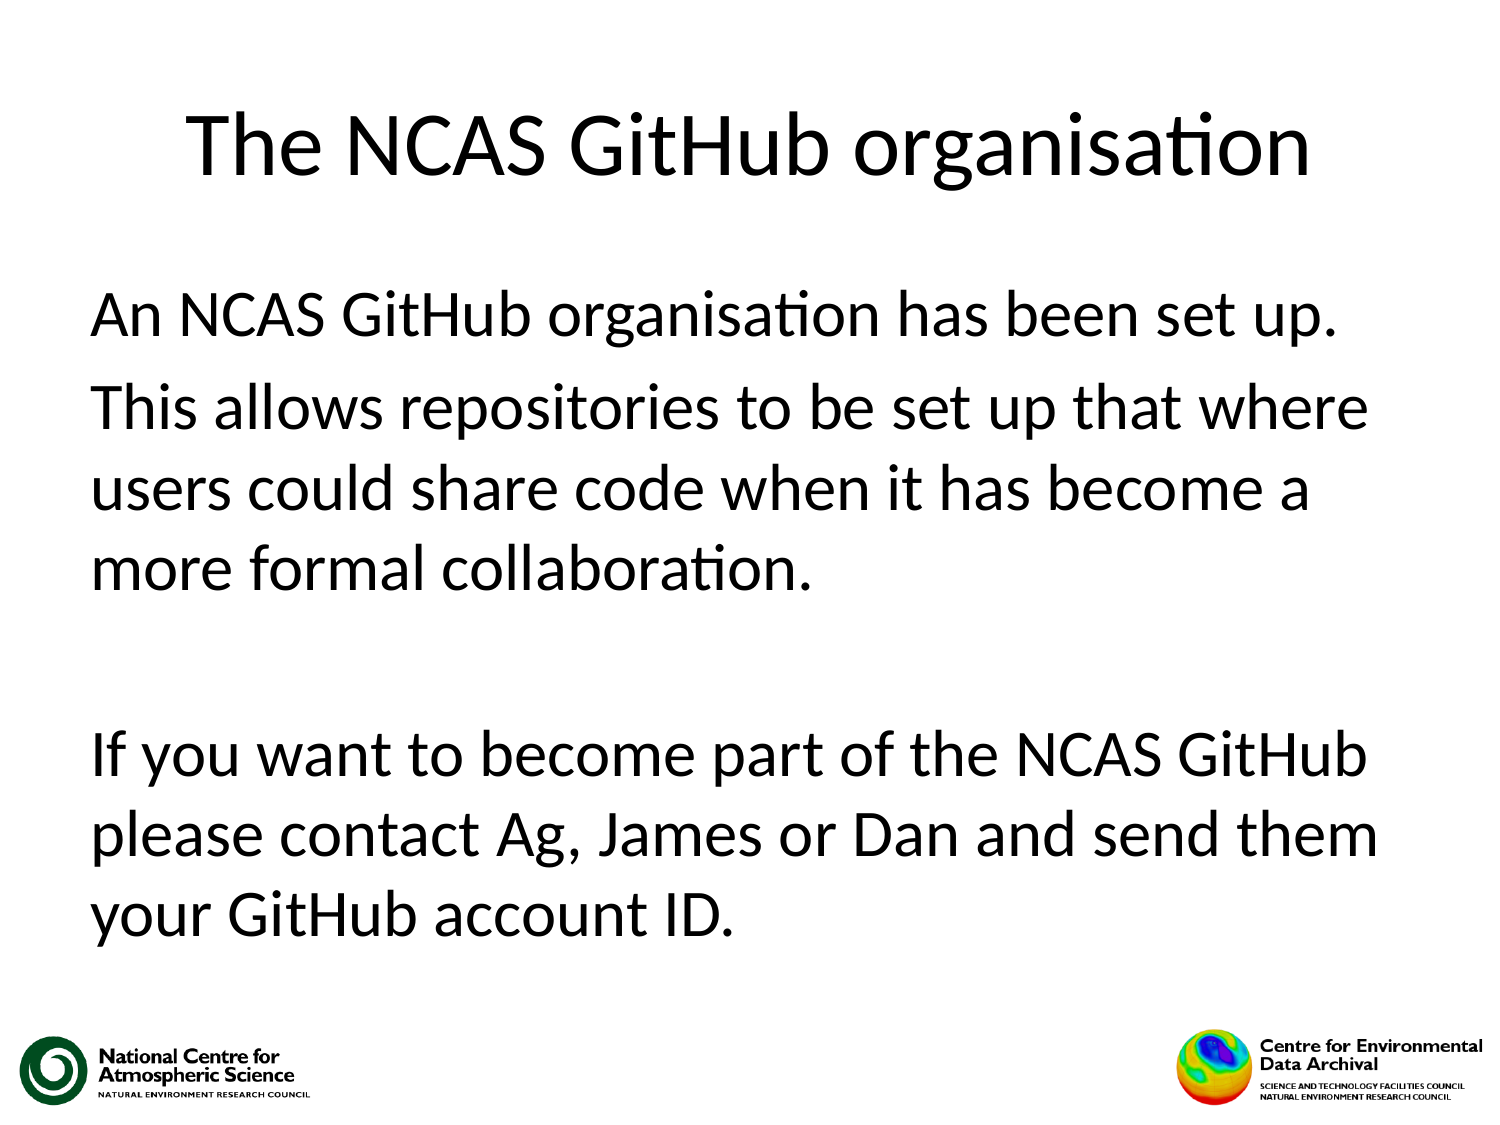

# The NCAS GitHub organisation
An NCAS GitHub organisation has been set up.
This allows repositories to be set up that where users could share code when it has become a more formal collaboration.

If you want to become part of the NCAS GitHub please contact Ag, James or Dan and send them your GitHub account ID.